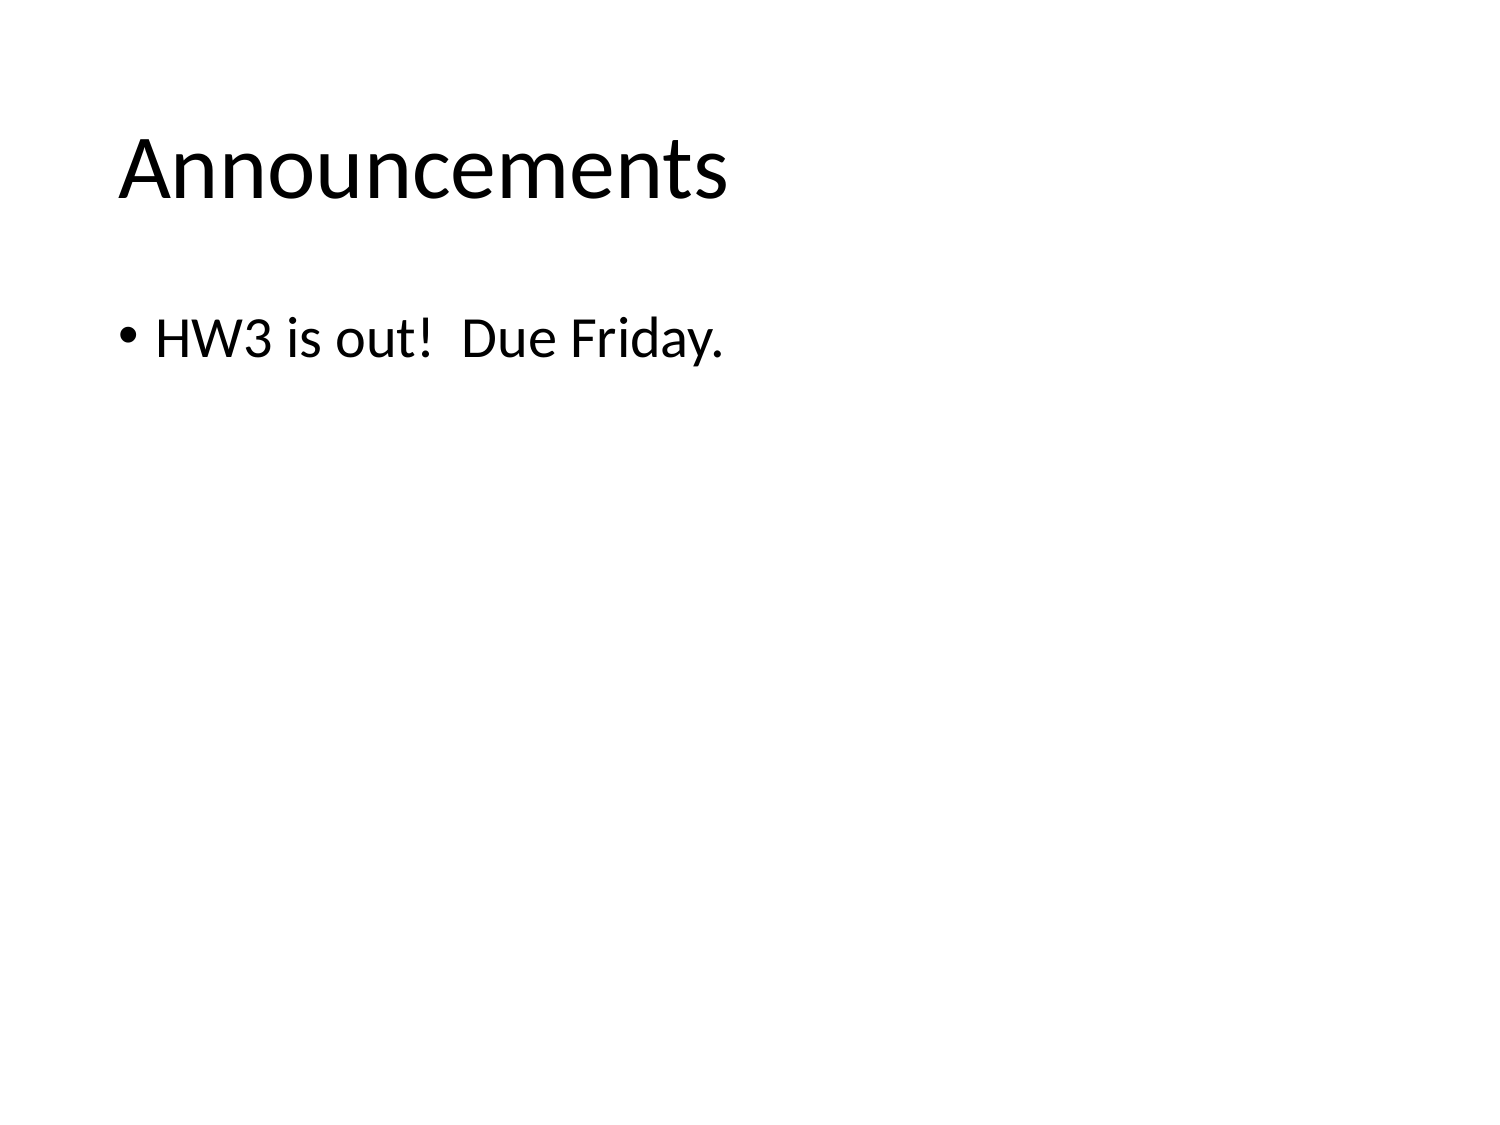

# Announcements
HW3 is out!  Due Friday.